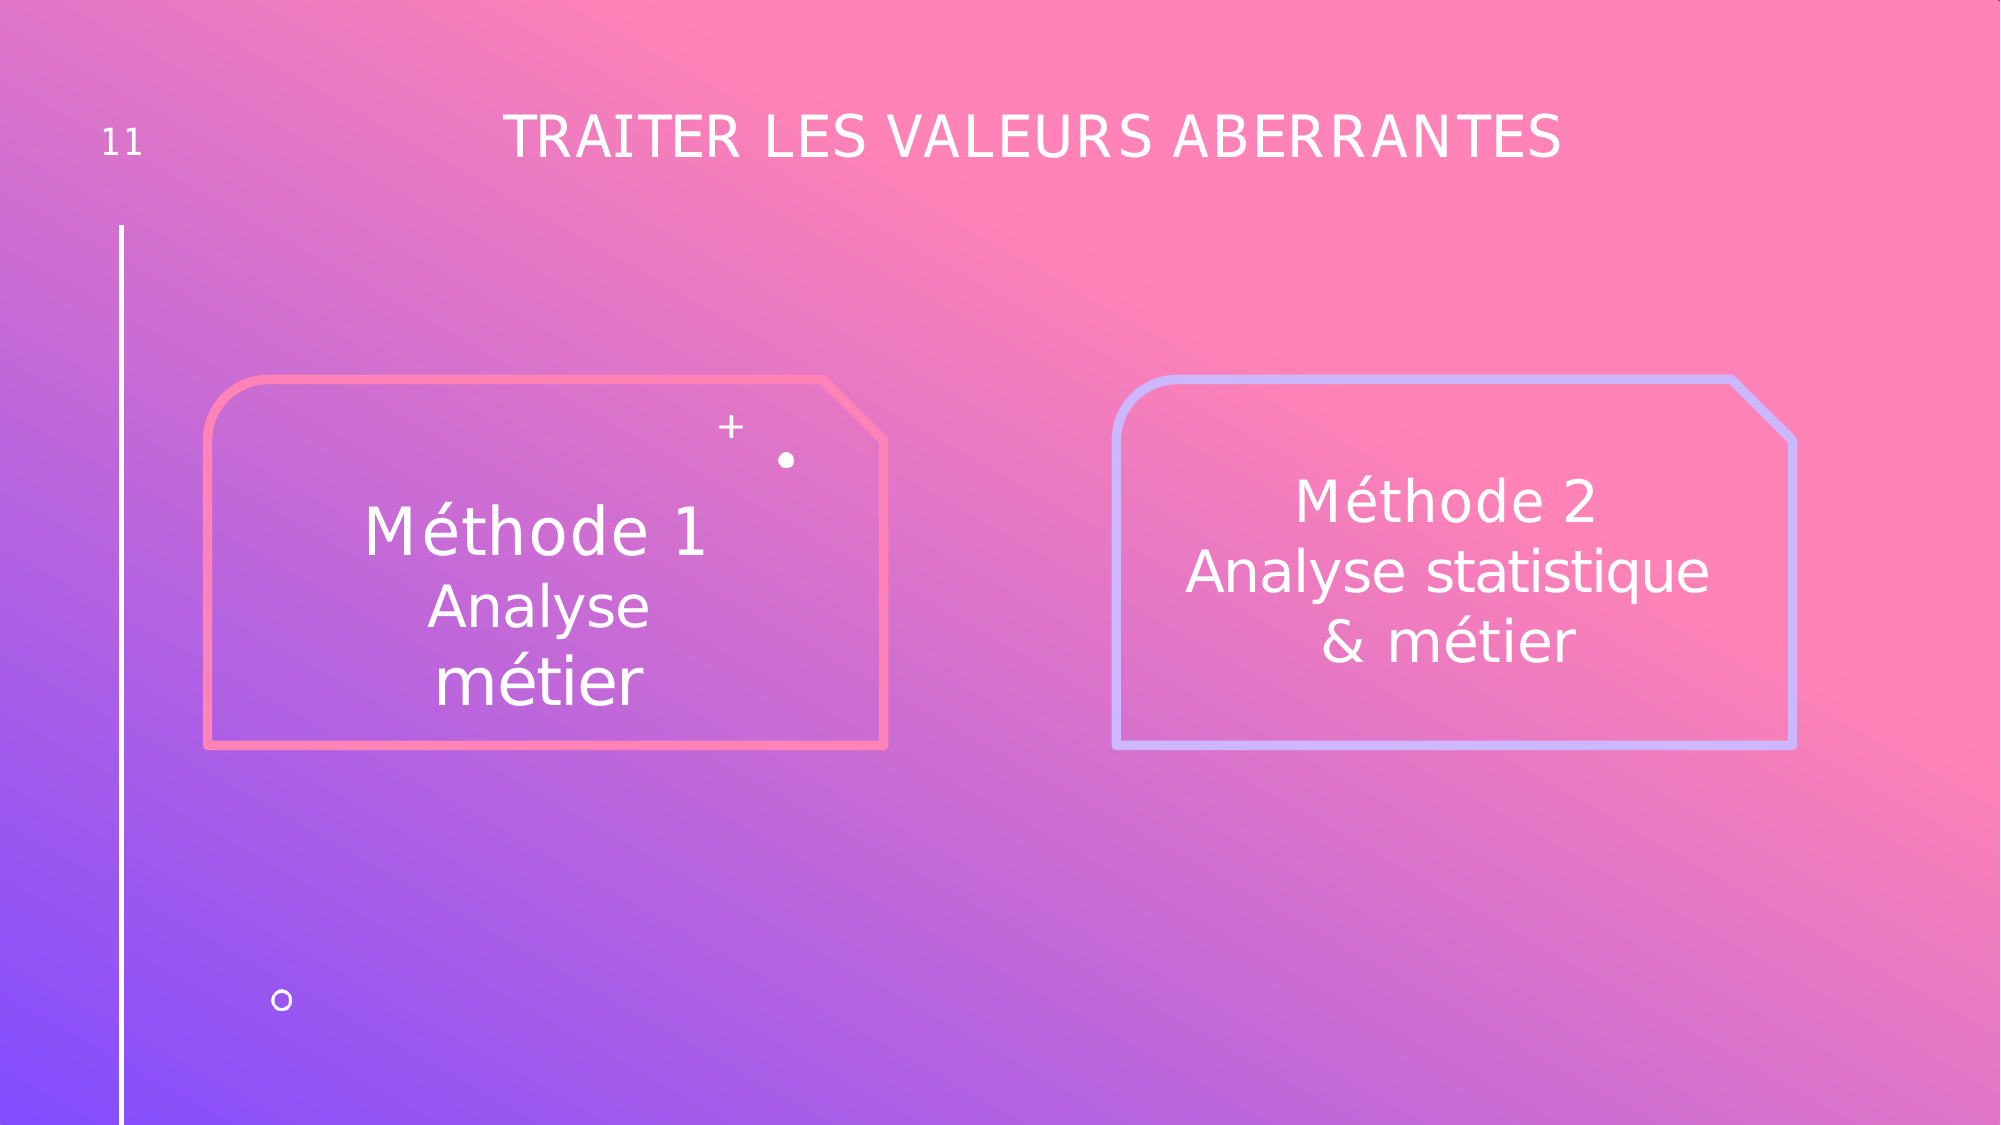

TRAITER LES VALEURS ABERRANTES
11

Méthode 2
Analyse statistique & métier
Méthode 1
Analyse métier